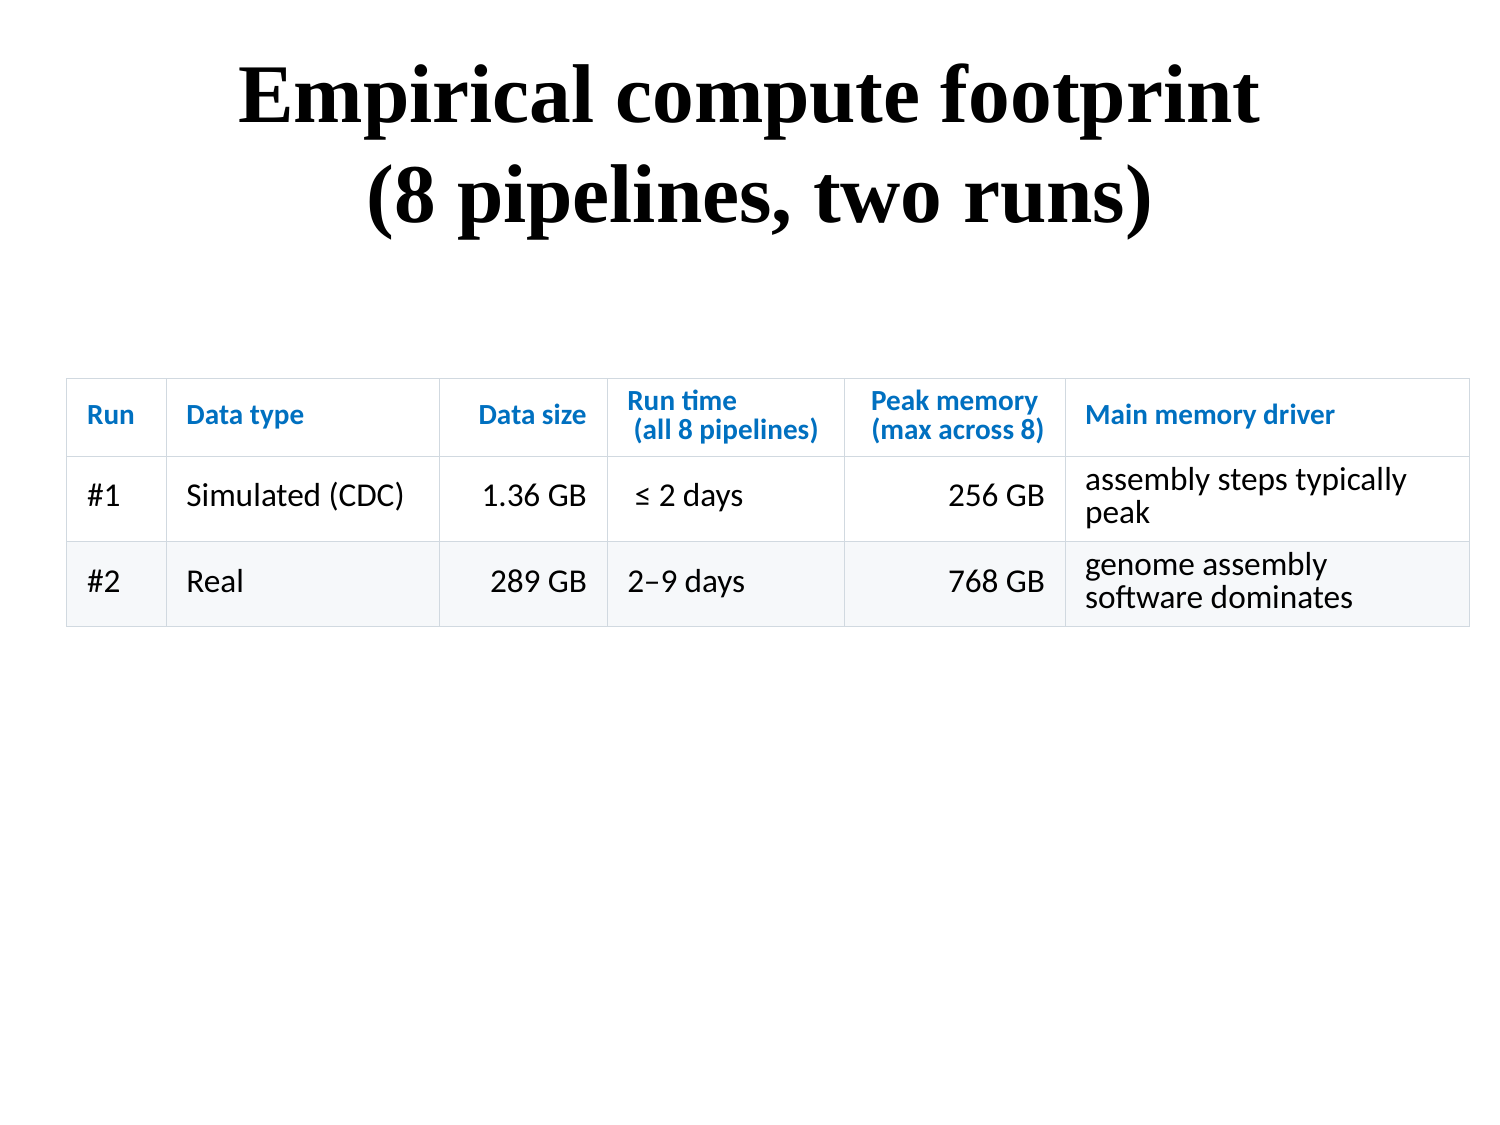

# Empirical compute footprint (8 pipelines, two runs)
| Run | Data type | Data size | Run time (all 8 pipelines) | Peak memory (max across 8) | Main memory driver |
| --- | --- | --- | --- | --- | --- |
| #1 | Simulated (CDC) | 1.36 GB | ≤ 2 days | 256 GB | assembly steps typically peak |
| #2 | Real | 289 GB | 2–9 days | 768 GB | genome assembly software dominates |